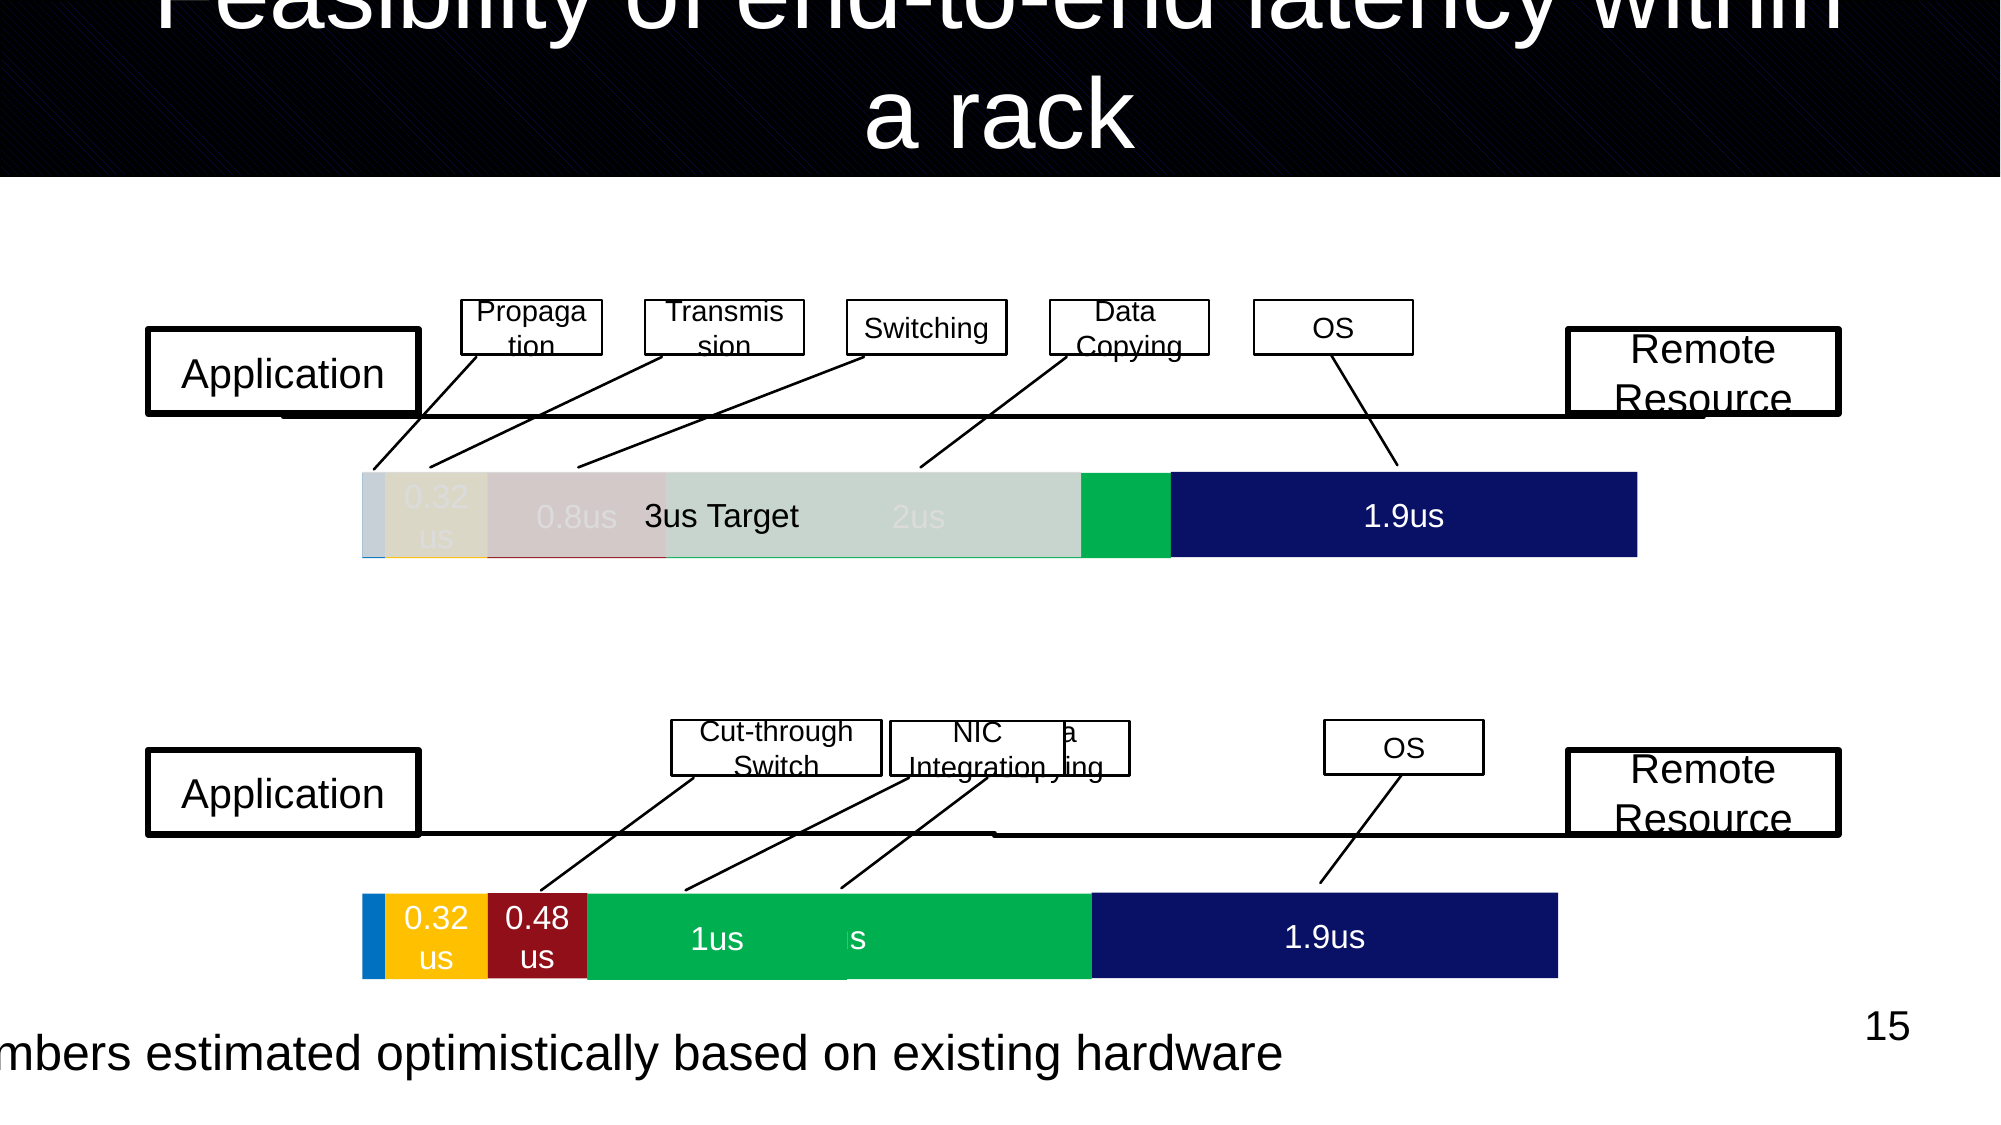

# Feasibility of end-to-end latency within a rack
Switching
Data  Copying
OS
Propagation
Transmission
Application
Remote Resource
3us Target
1.9us

0.32us
0.8us
2us
Cut-through Switch
OS
1.9us
NIC Integration
Data  Copying
Application
Remote Resource
0.48us

0.32us
2us
1us
15
*Numbers estimated optimistically based on existing hardware